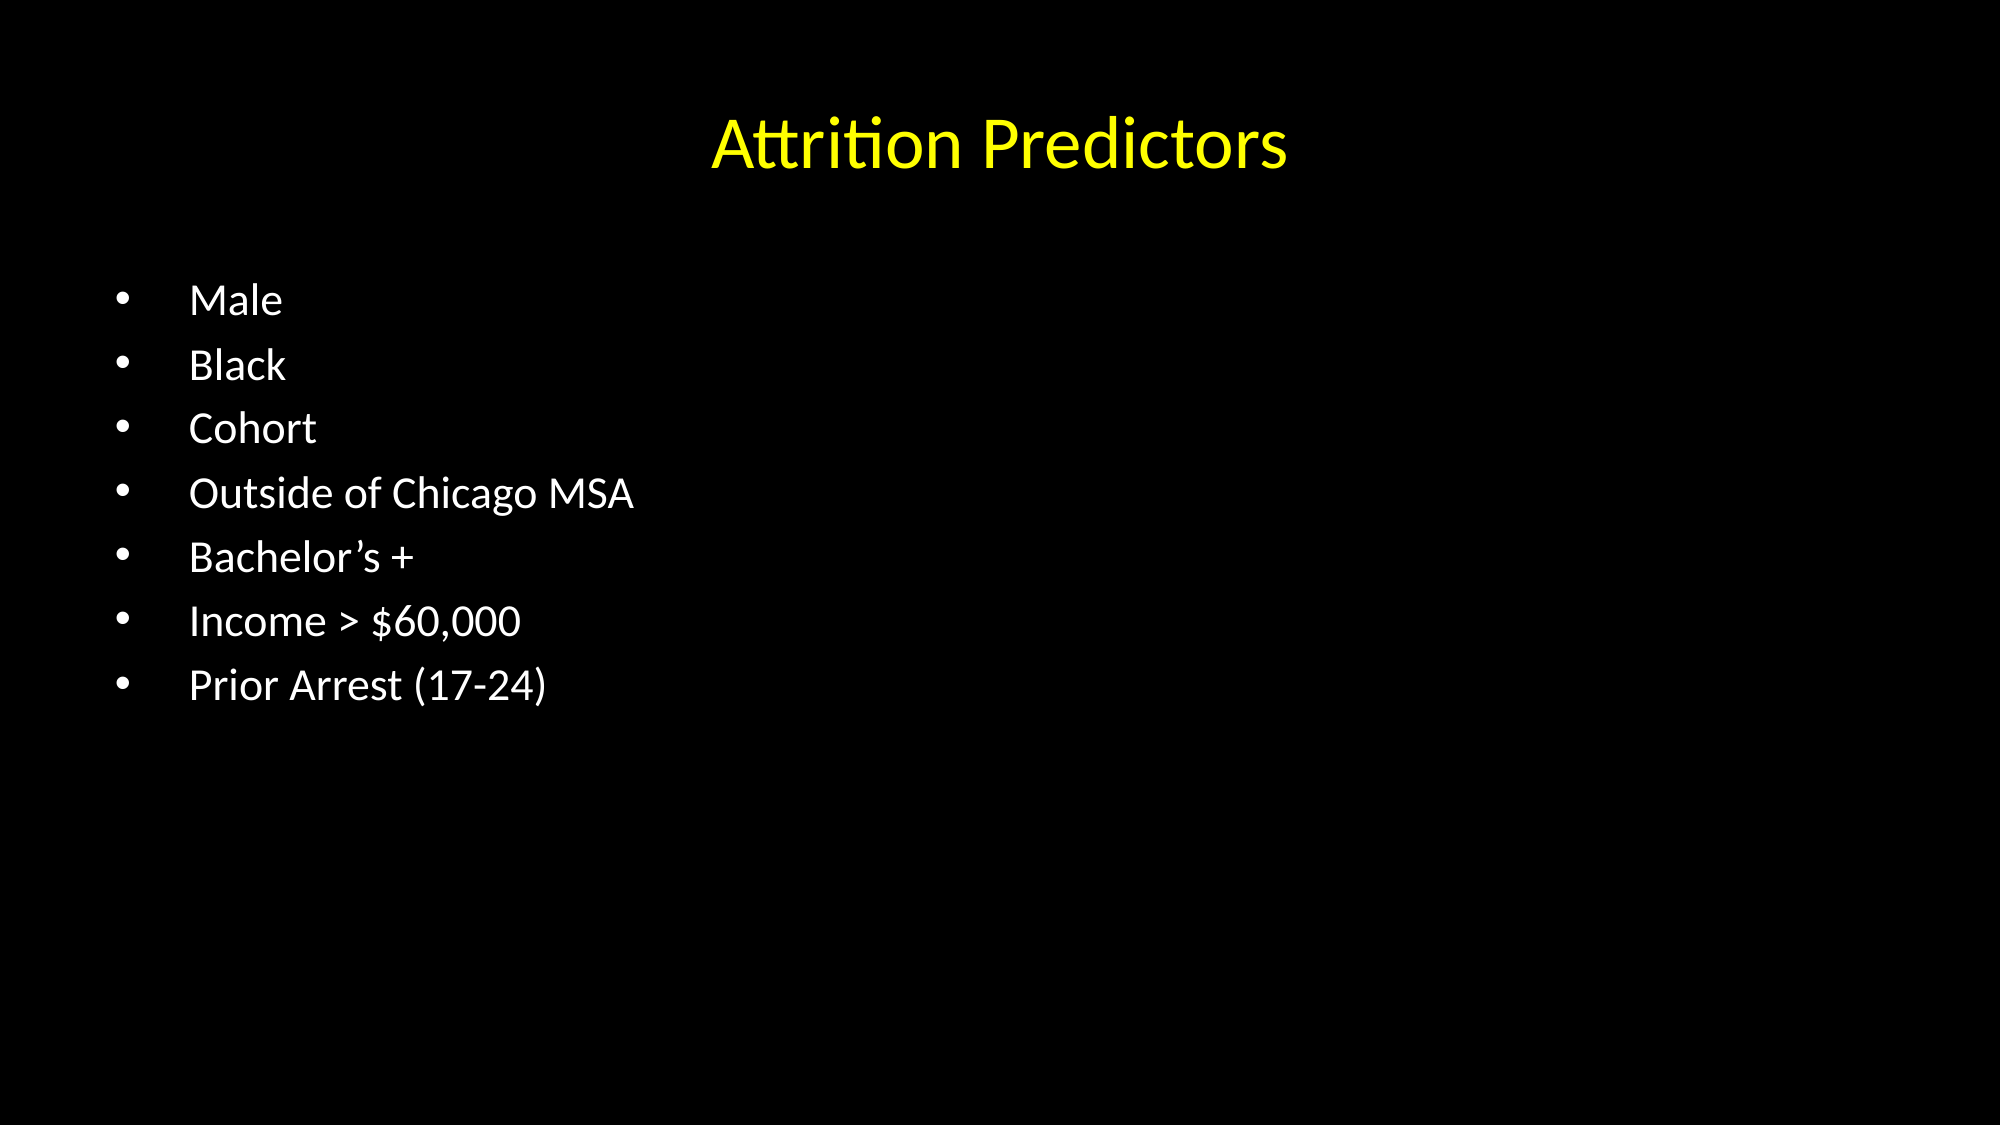

# Attrition Predictors
Male
Black
Cohort
Outside of Chicago MSA
Bachelor’s +
Income > $60,000
Prior Arrest (17-24)